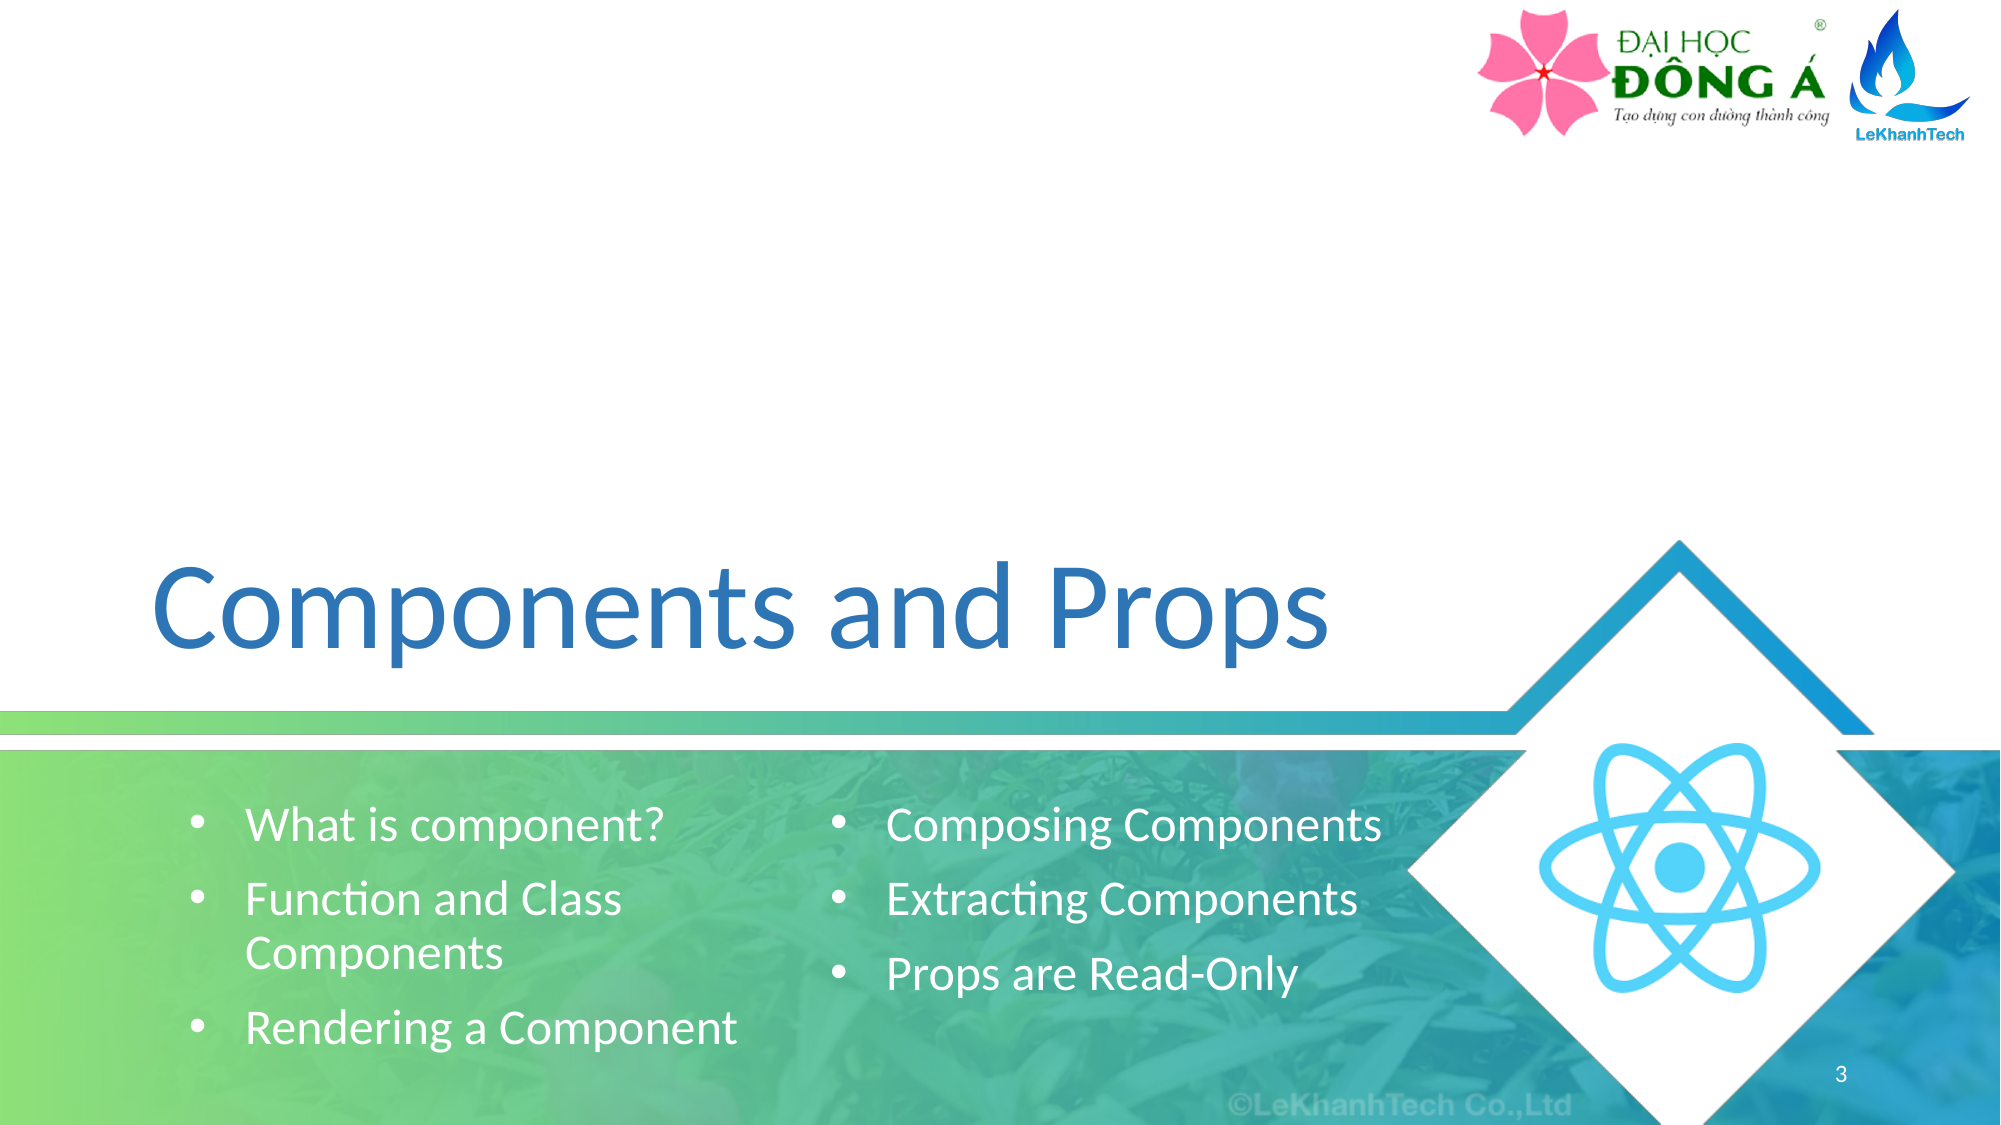

# Components and Props
What is component?
Function and Class Components
Rendering a Component
Composing Components
Extracting Components
Props are Read-Only
3